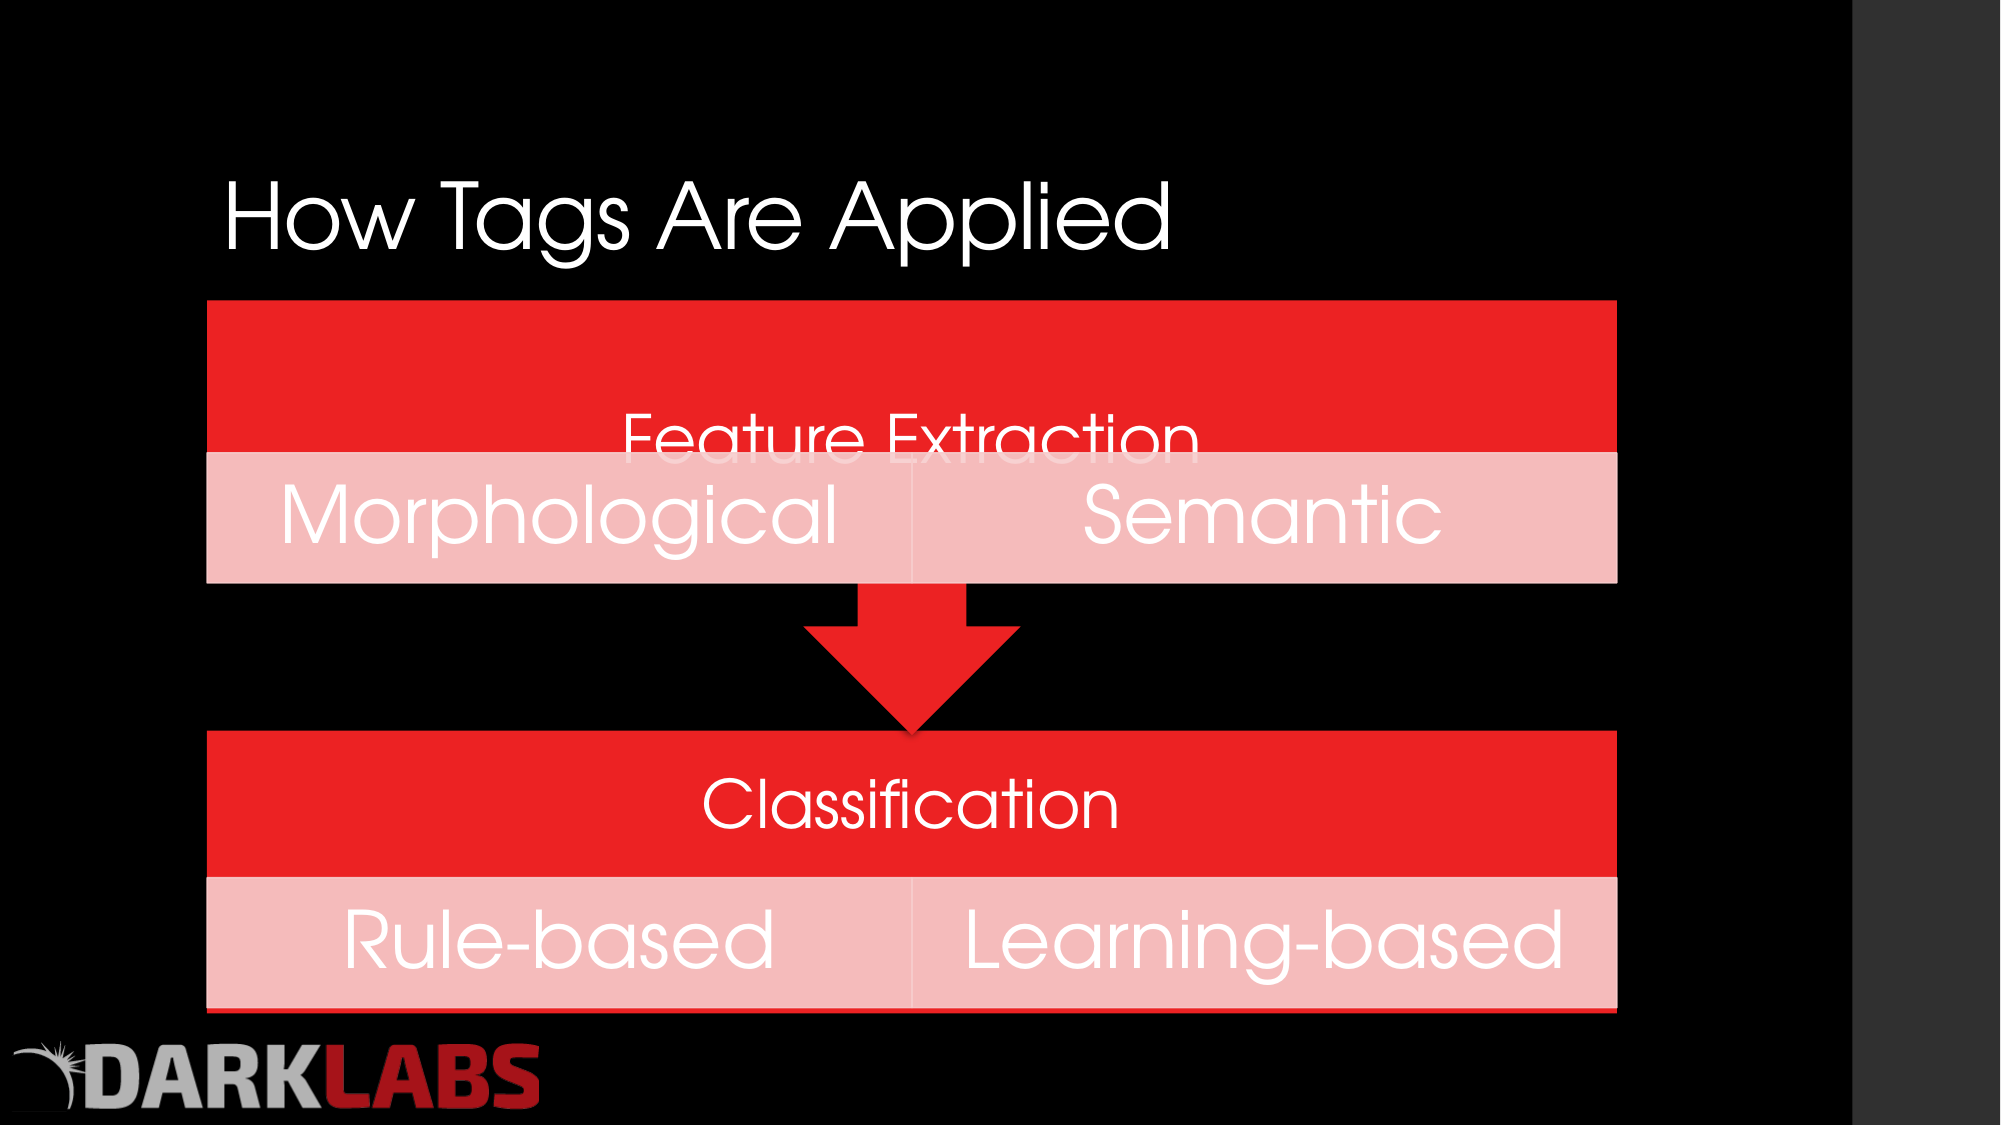

# How Tags Are Applied
Classification
Rule-based
Learning-based
Feature Extraction
Morphological
Semantic